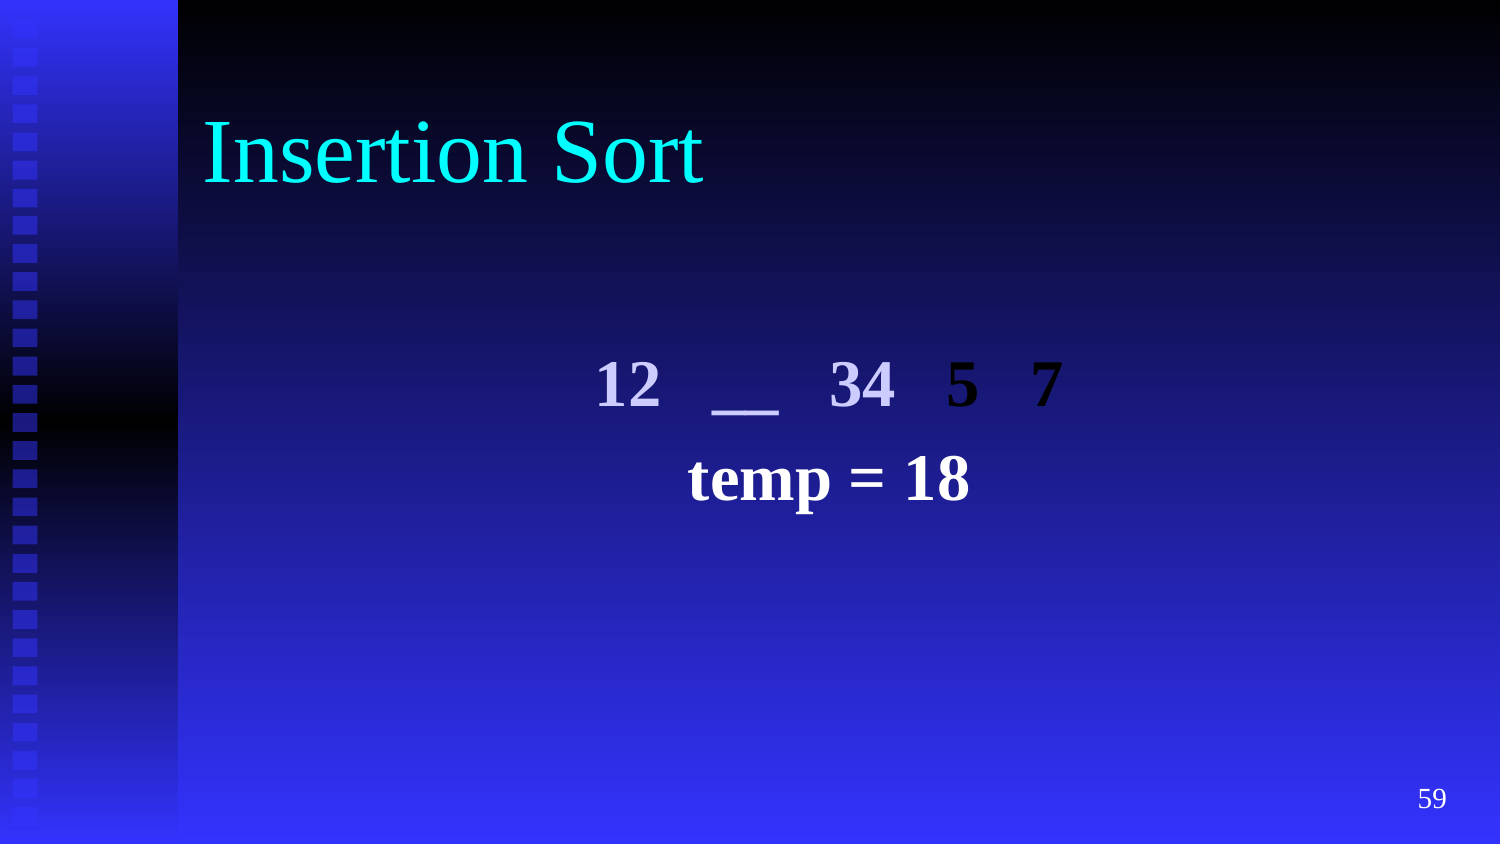

# Insertion Sort

12   __   34   5   7
temp = 18

59